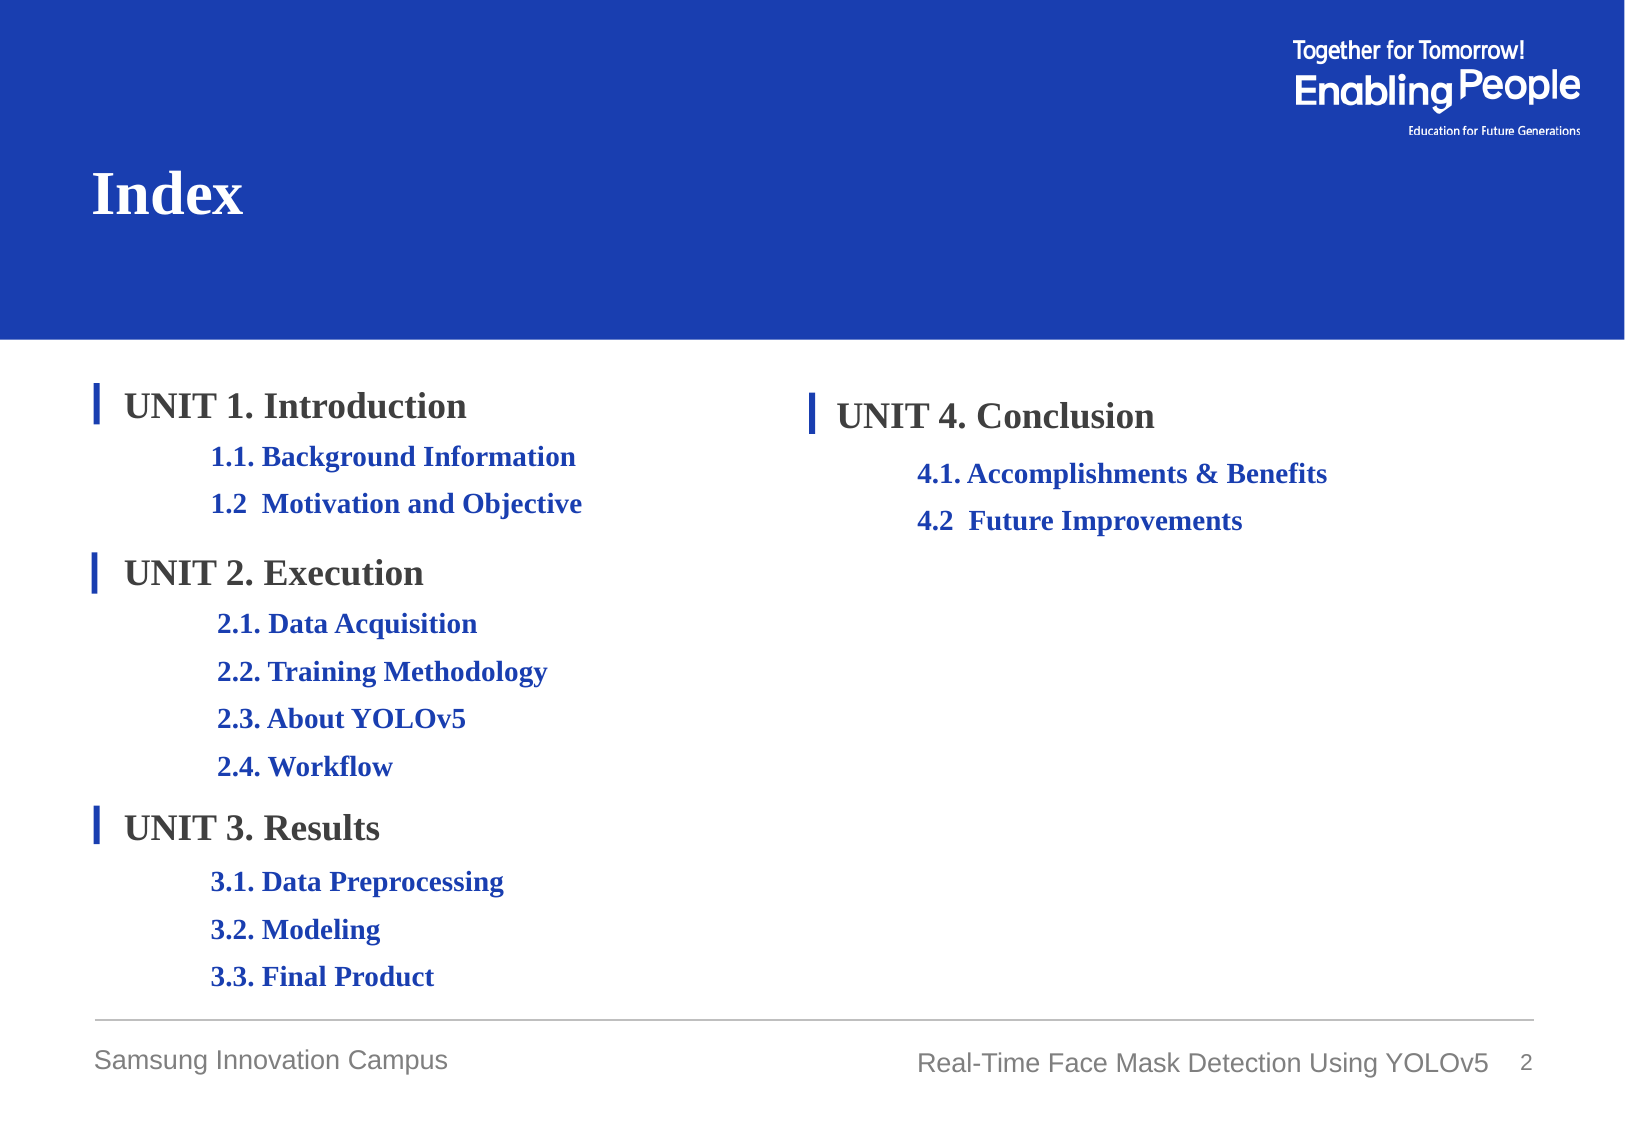

Index

UNIT 1. Introduction

UNIT 4. Conclusion

1.1. Background Information
1.2  Motivation and Objective

4.1. Accomplishments & Benefits
4.2  Future Improvements
UNIT 2. Execution

2.1. Data Acquisition
2.2. Training Methodology
2.3. About YOLOv5
2.4. Workflow
UNIT 3. Results
3.1. Data Preprocessing
3.2. Modeling
3.3. Final Product